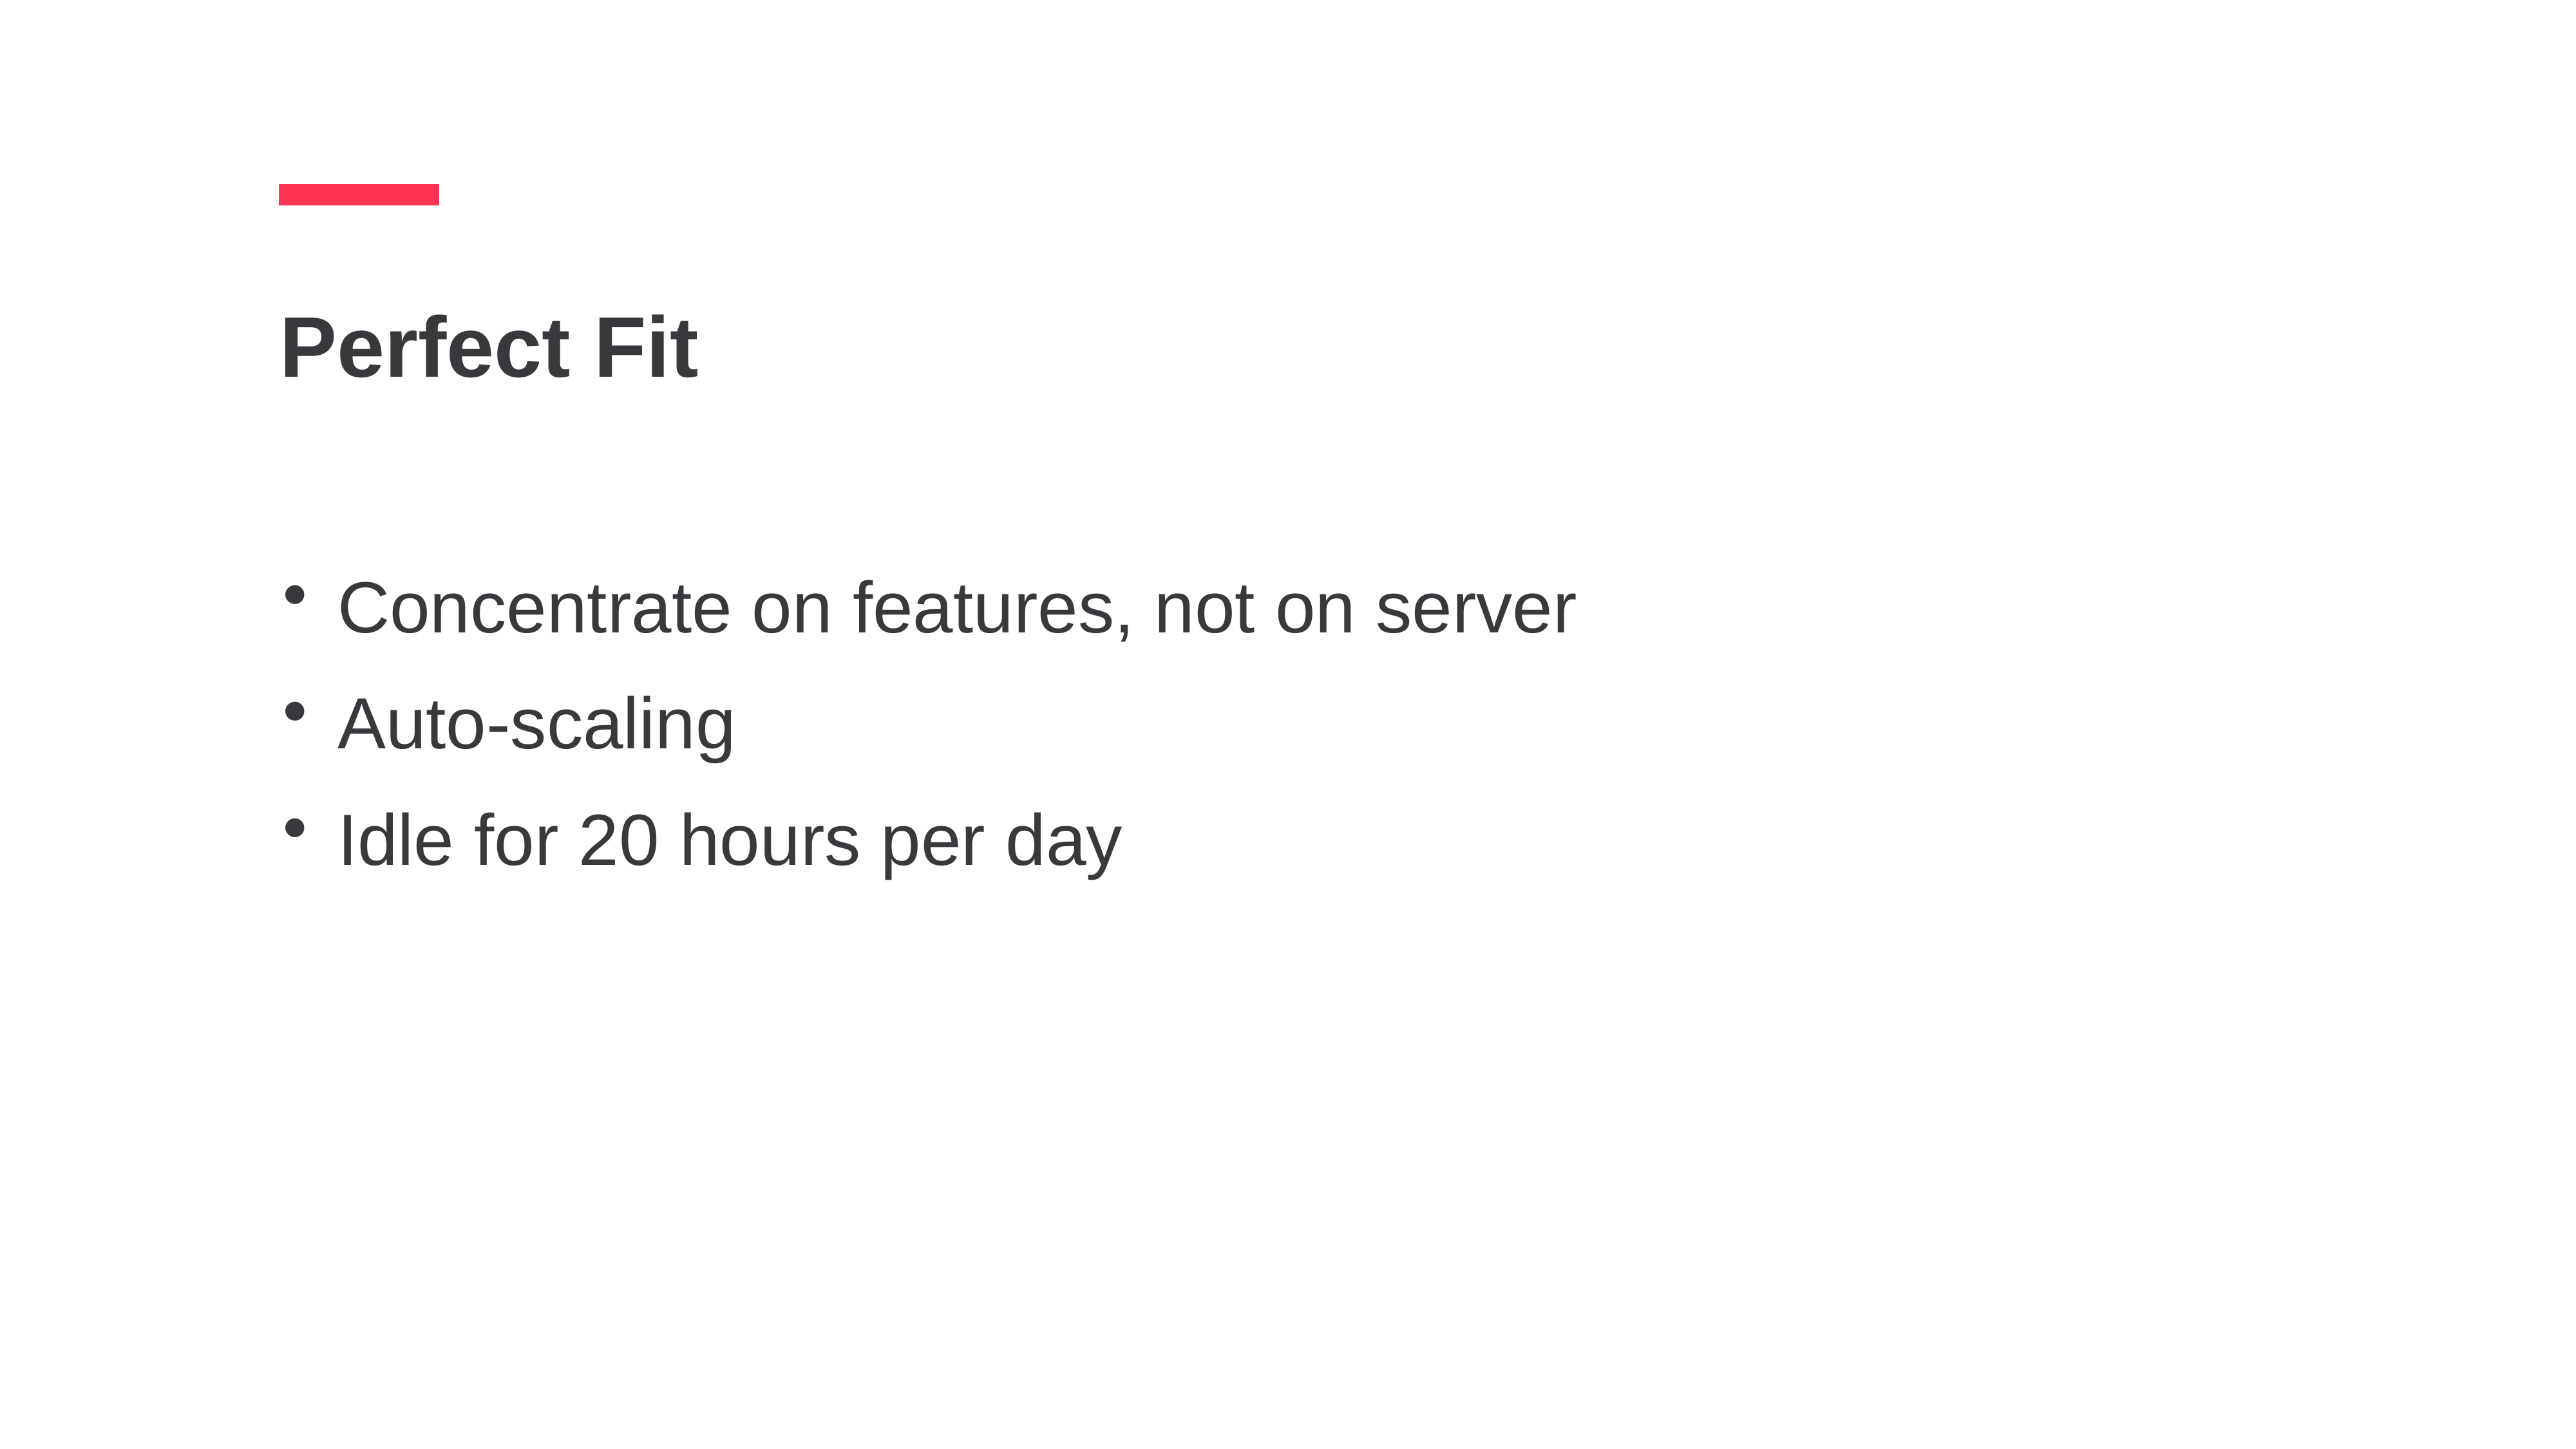

Perfect Fit
Concentrate on features, not on server
Auto-scaling
Idle for 20 hours per day